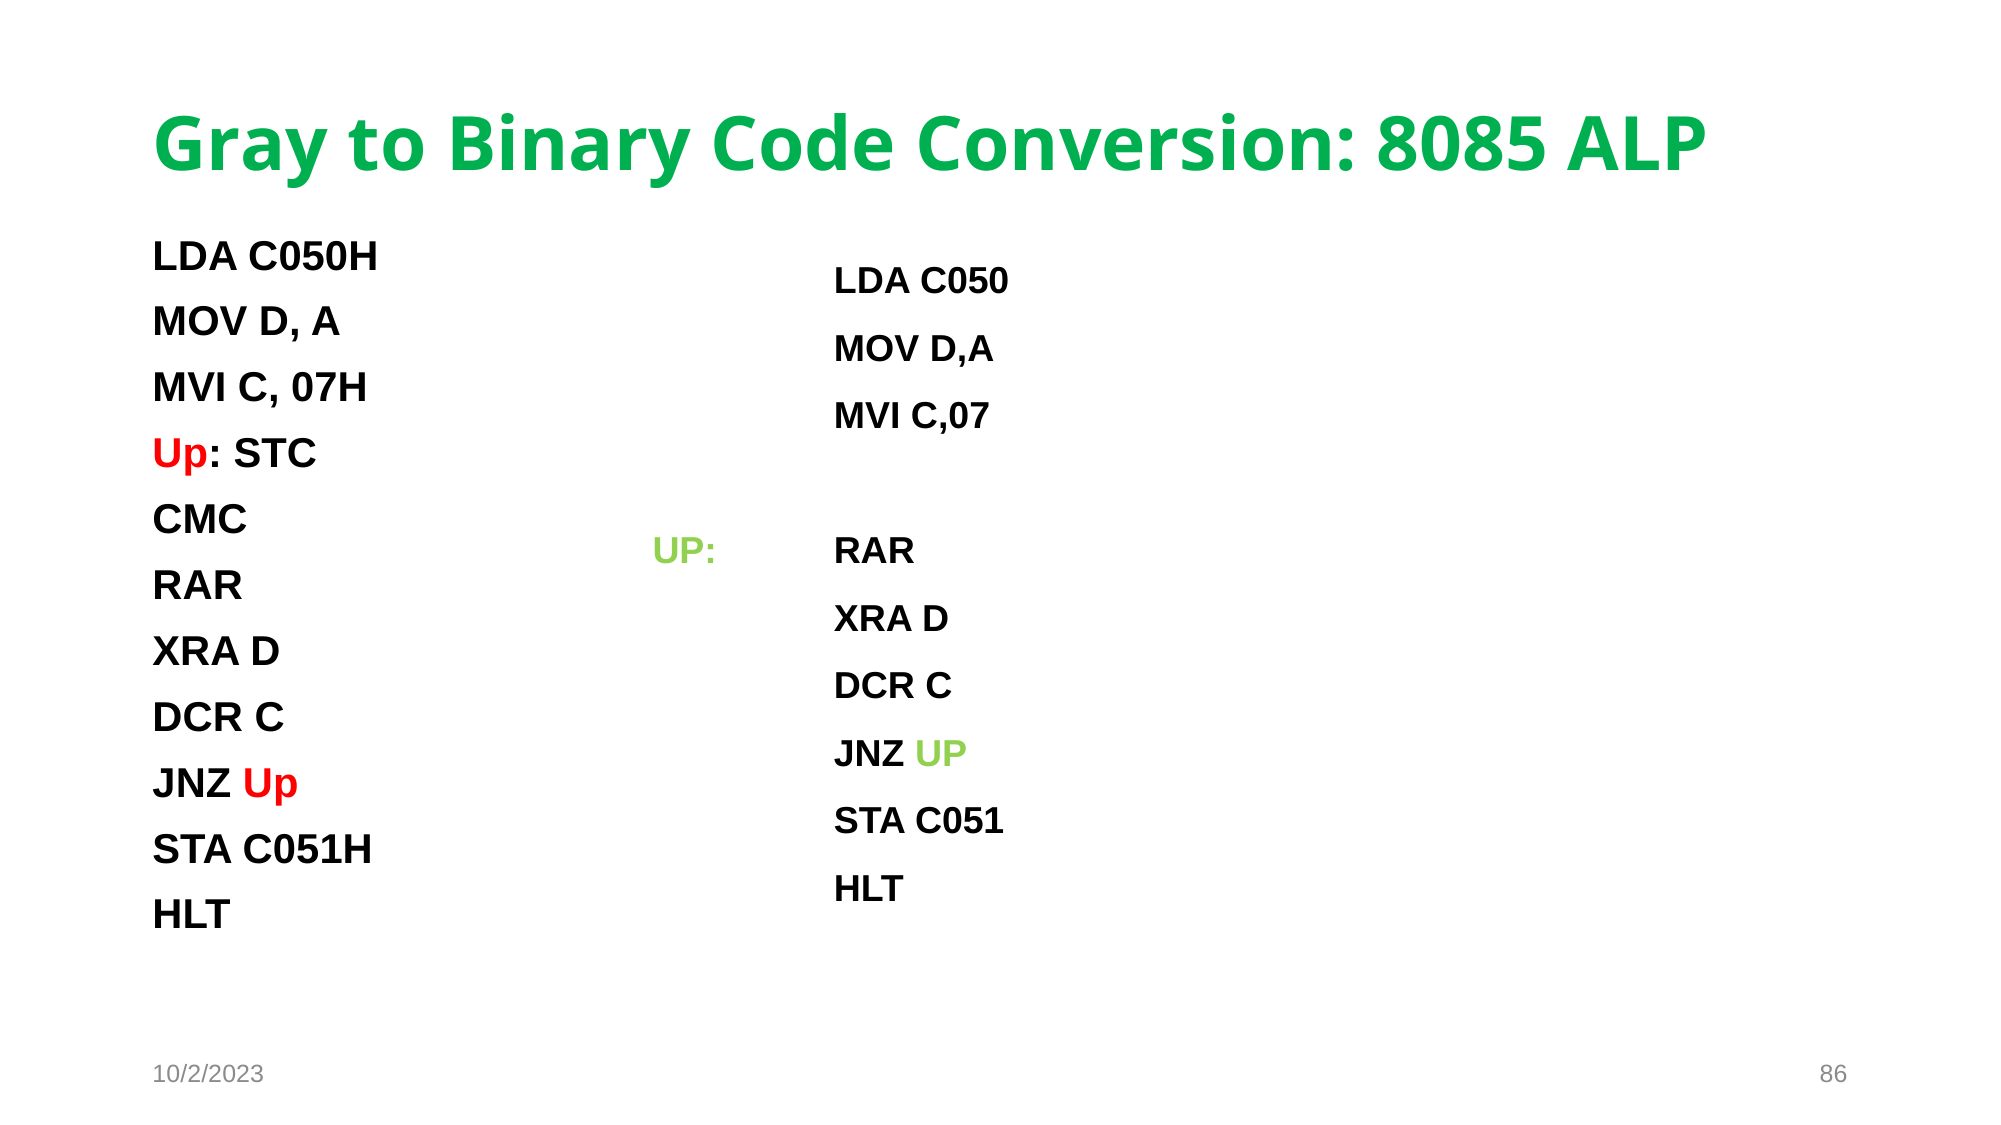

# Gray to Binary Code Conversion: 8085 ALP
	   LDA C050
	   MOV D,A
	   MVI C,07

UP:	   RAR
	   XRA D
	   DCR C
	   JNZ UP
	   STA C051
	   HLT
LDA C050H
MOV D, A
MVI C, 07H
Up: STC
CMC
RAR
XRA D
DCR C
JNZ Up
STA C051H
HLT
10/2/2023
86